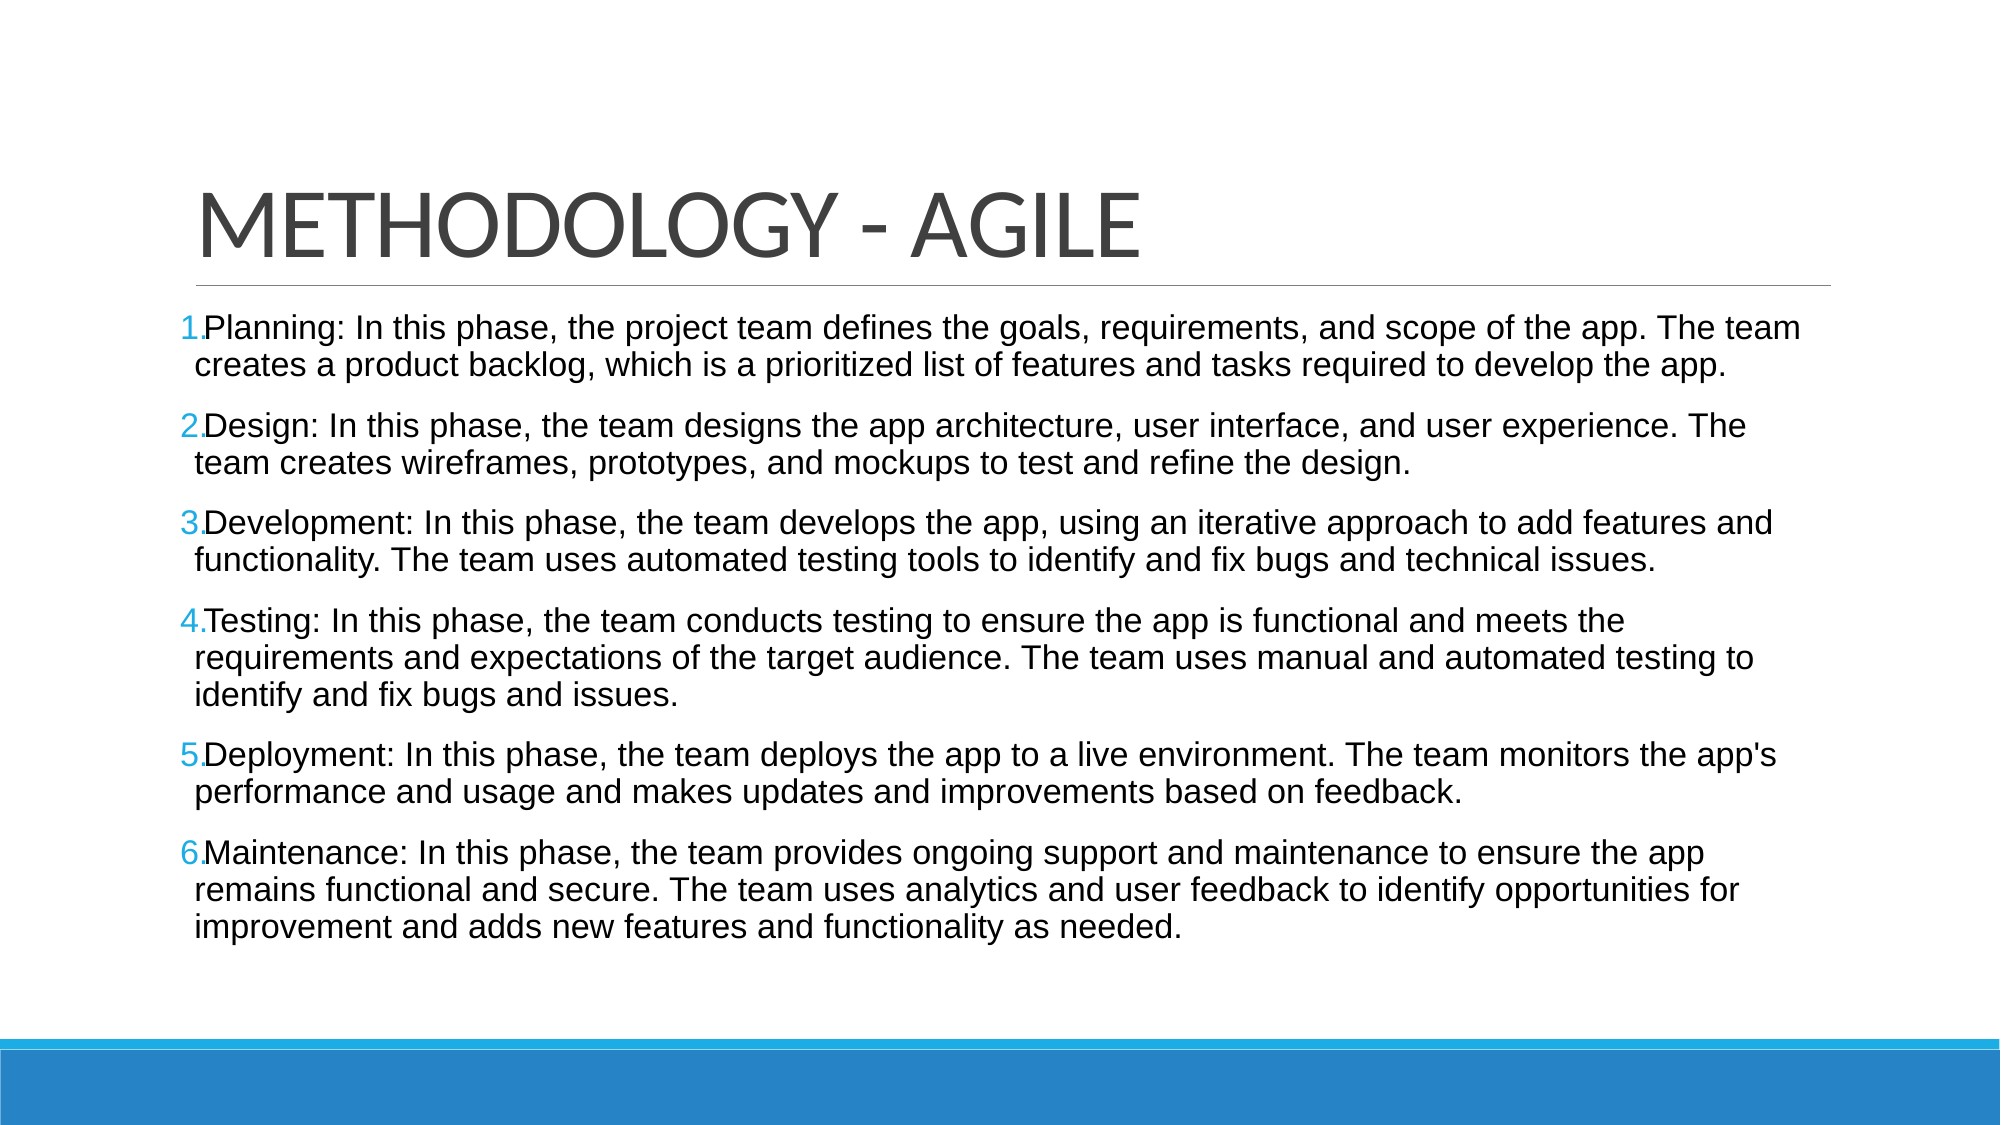

# METHODOLOGY - AGILE
Planning: In this phase, the project team defines the goals, requirements, and scope of the app. The team creates a product backlog, which is a prioritized list of features and tasks required to develop the app.
Design: In this phase, the team designs the app architecture, user interface, and user experience. The team creates wireframes, prototypes, and mockups to test and refine the design.
Development: In this phase, the team develops the app, using an iterative approach to add features and functionality. The team uses automated testing tools to identify and fix bugs and technical issues.
Testing: In this phase, the team conducts testing to ensure the app is functional and meets the requirements and expectations of the target audience. The team uses manual and automated testing to identify and fix bugs and issues.
Deployment: In this phase, the team deploys the app to a live environment. The team monitors the app's performance and usage and makes updates and improvements based on feedback.
Maintenance: In this phase, the team provides ongoing support and maintenance to ensure the app remains functional and secure. The team uses analytics and user feedback to identify opportunities for improvement and adds new features and functionality as needed.